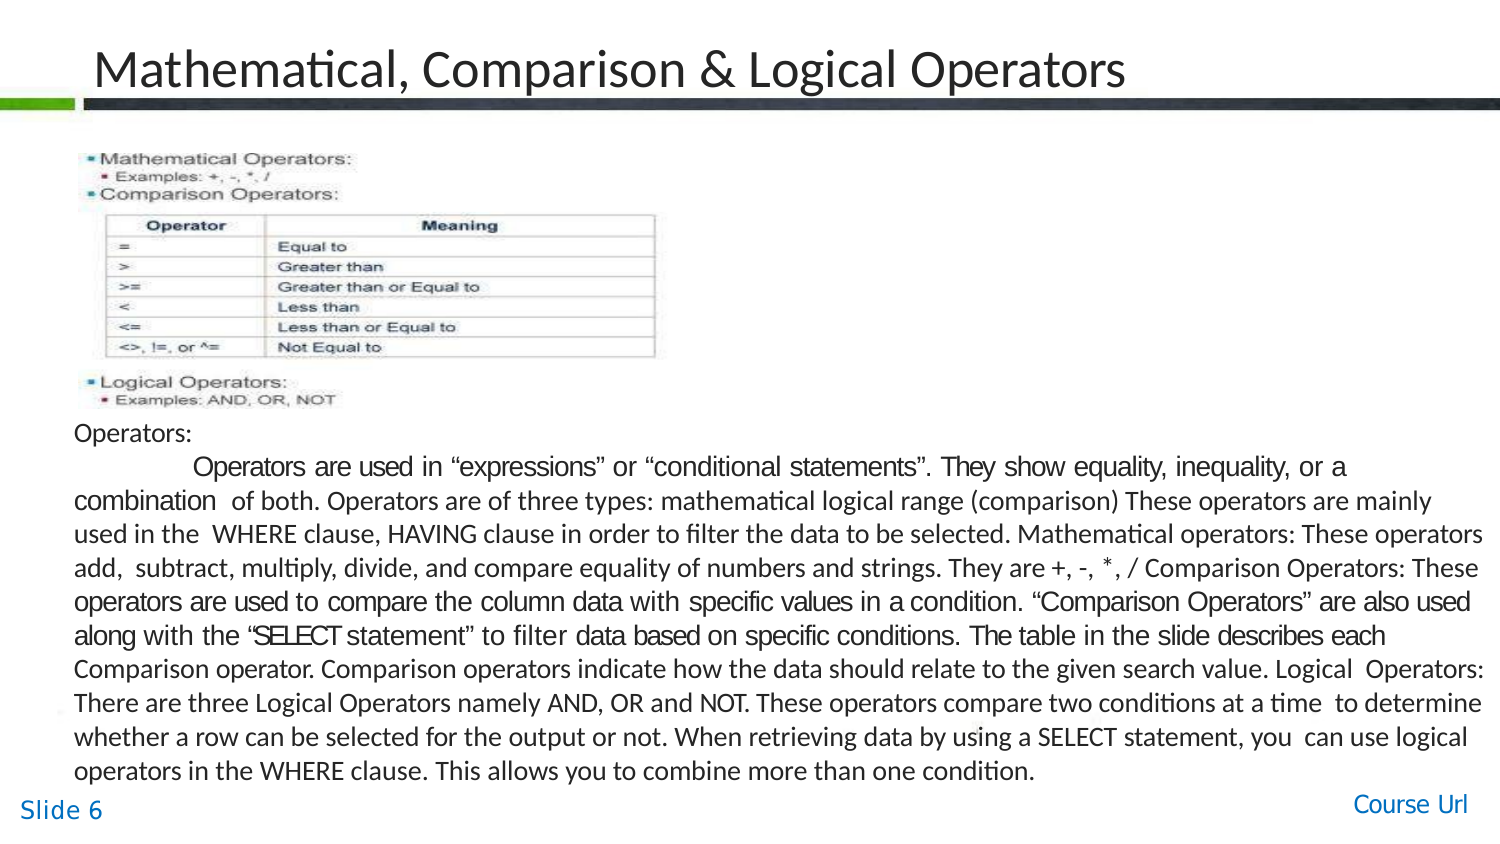

# Mathematical, Comparison & Logical Operators

Operators:
Operators are used in “expressions” or “conditional statements”. They show equality, inequality, or a combination  of both. Operators are of three types: mathematical logical range (comparison) These operators are mainly used in the  WHERE clause, HAVING clause in order to filter the data to be selected. Mathematical operators: These operators add,  subtract, multiply, divide, and compare equality of numbers and strings. They are +, -, *, / Comparison Operators: These  operators are used to compare the column data with specific values in a condition. “Comparison Operators” are also used  along with the “SELECT statement” to filter data based on specific conditions. The table in the slide describes each  Comparison operator. Comparison operators indicate how the data should relate to the given search value. Logical  Operators: There are three Logical Operators namely AND, OR and NOT. These operators compare two conditions at a time  to determine whether a row can be selected for the output or not. When retrieving data by using a SELECT statement, you  can use logical operators in the WHERE clause. This allows you to combine more than one condition.
Course Url
Slide 6